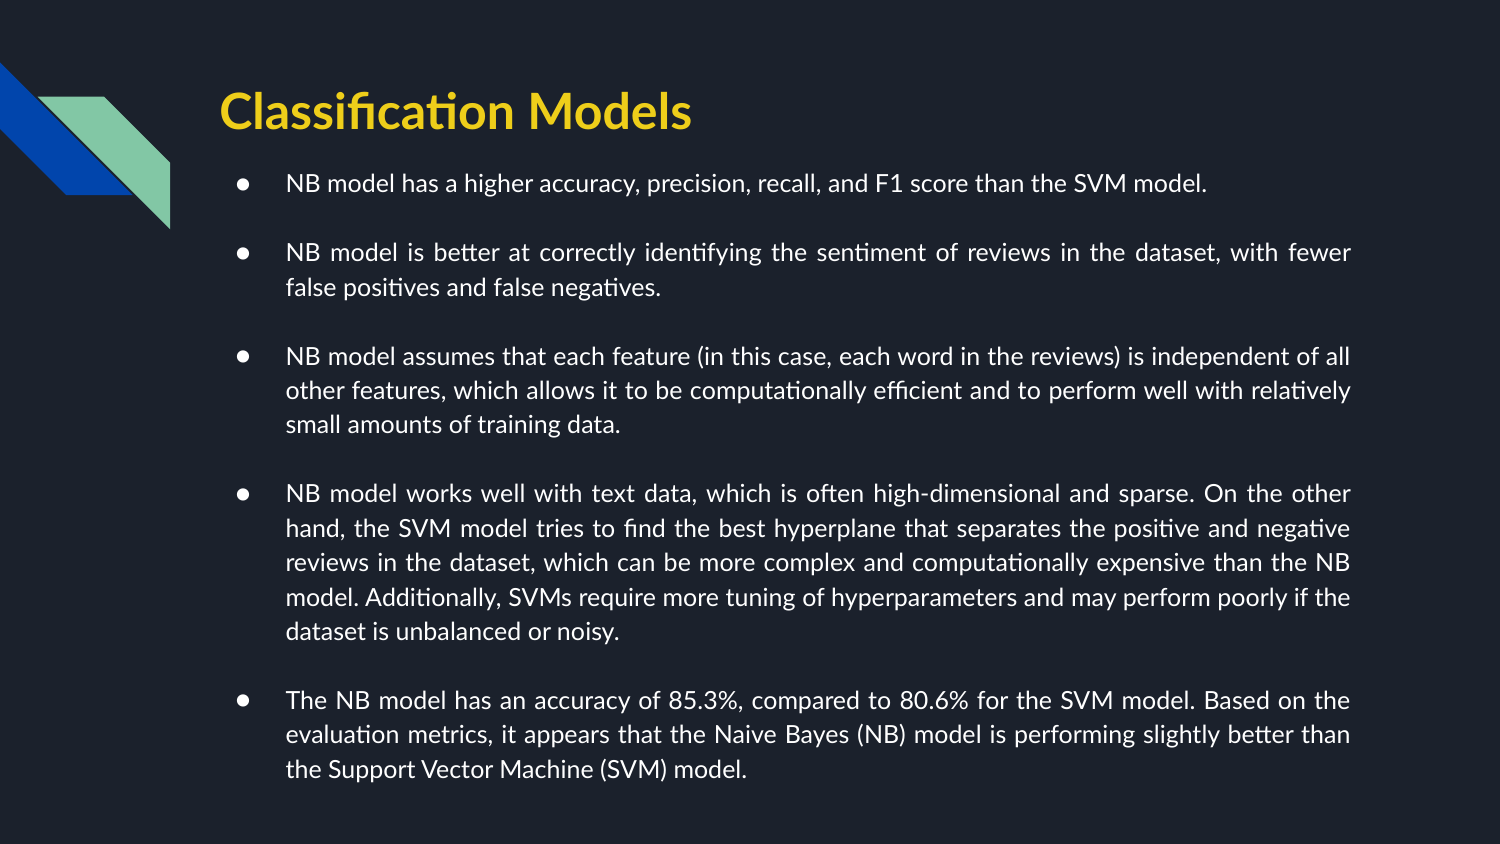

# Classification Models
NB model has a higher accuracy, precision, recall, and F1 score than the SVM model.

NB model is better at correctly identifying the sentiment of reviews in the dataset, with fewer false positives and false negatives.

NB model assumes that each feature (in this case, each word in the reviews) is independent of all other features, which allows it to be computationally efficient and to perform well with relatively small amounts of training data.

NB model works well with text data, which is often high-dimensional and sparse. On the other hand, the SVM model tries to find the best hyperplane that separates the positive and negative reviews in the dataset, which can be more complex and computationally expensive than the NB model. Additionally, SVMs require more tuning of hyperparameters and may perform poorly if the dataset is unbalanced or noisy.

The NB model has an accuracy of 85.3%, compared to 80.6% for the SVM model. Based on the evaluation metrics, it appears that the Naive Bayes (NB) model is performing slightly better than the Support Vector Machine (SVM) model.